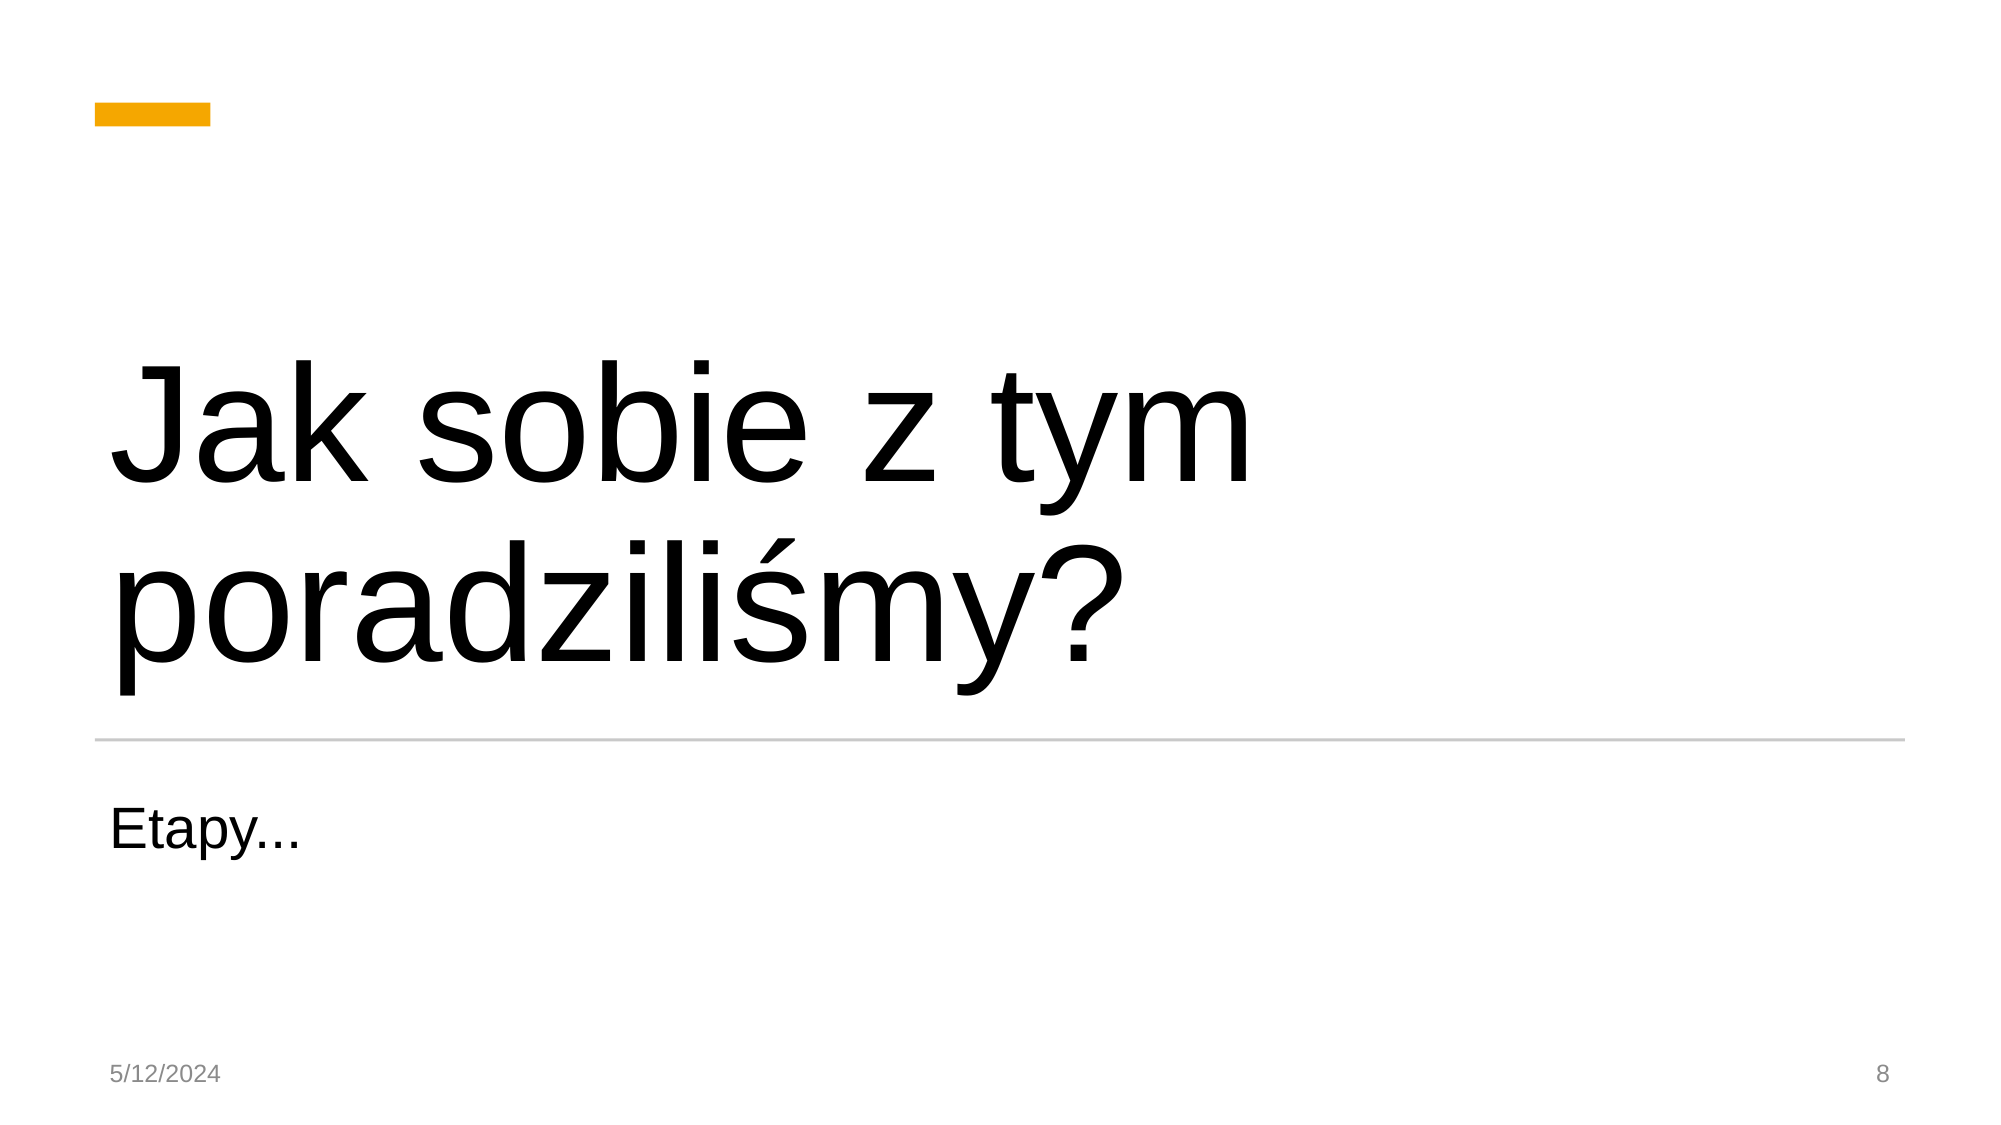

# Jak sobie z tym poradziliśmy?
Etapy...
5/12/2024
8